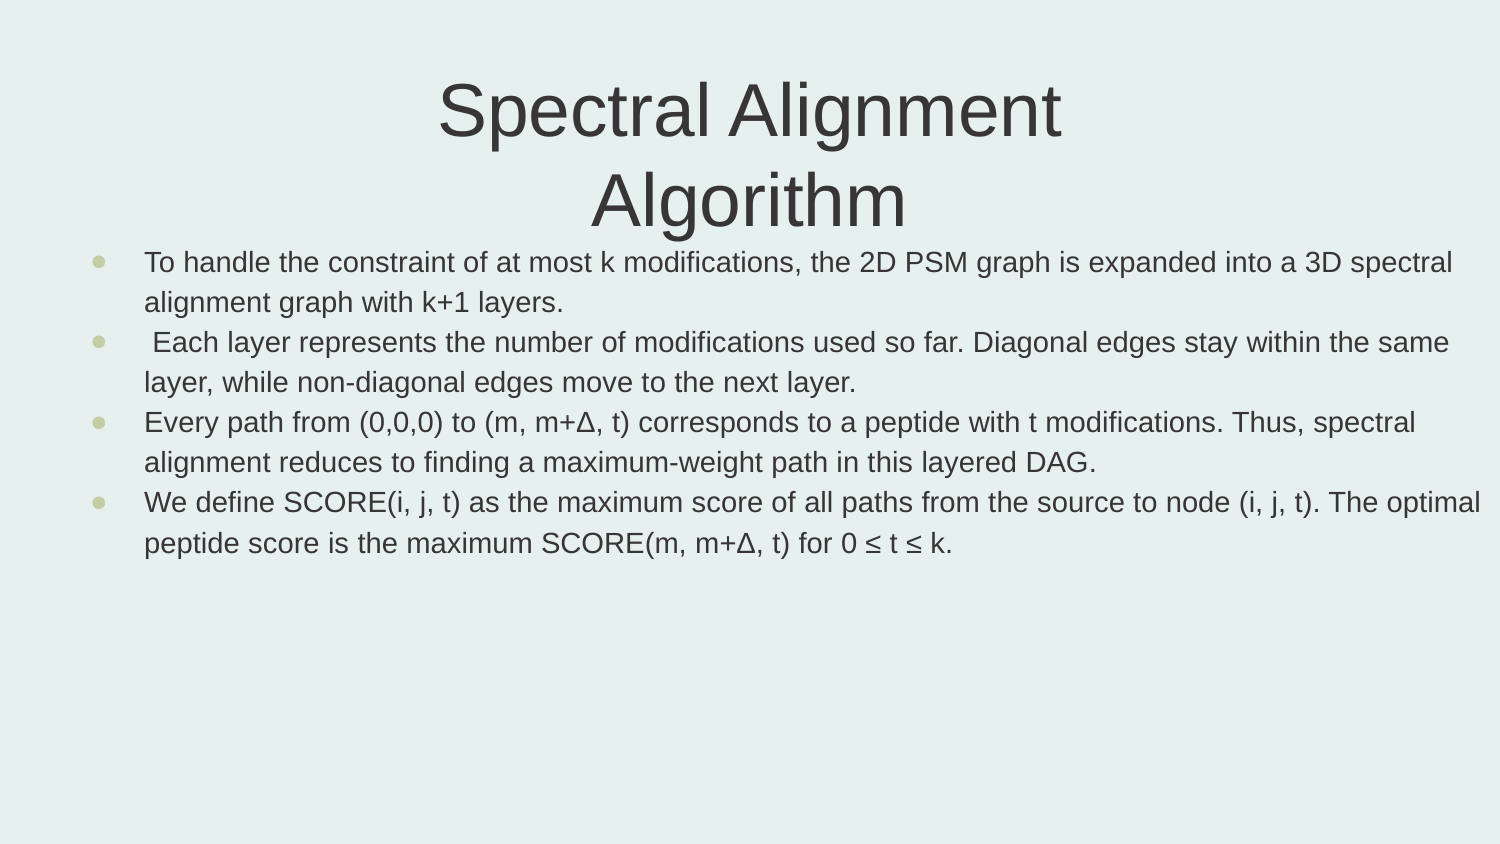

# Spectral Alignment Algorithm
To handle the constraint of at most k modifications, the 2D PSM graph is expanded into a 3D spectral alignment graph with k+1 layers.
 Each layer represents the number of modifications used so far. Diagonal edges stay within the same layer, while non-diagonal edges move to the next layer.
Every path from (0,0,0) to (m, m+Δ, t) corresponds to a peptide with t modifications. Thus, spectral alignment reduces to finding a maximum-weight path in this layered DAG.
We define SCORE(i, j, t) as the maximum score of all paths from the source to node (i, j, t). The optimal peptide score is the maximum SCORE(m, m+Δ, t) for 0 ≤ t ≤ k.